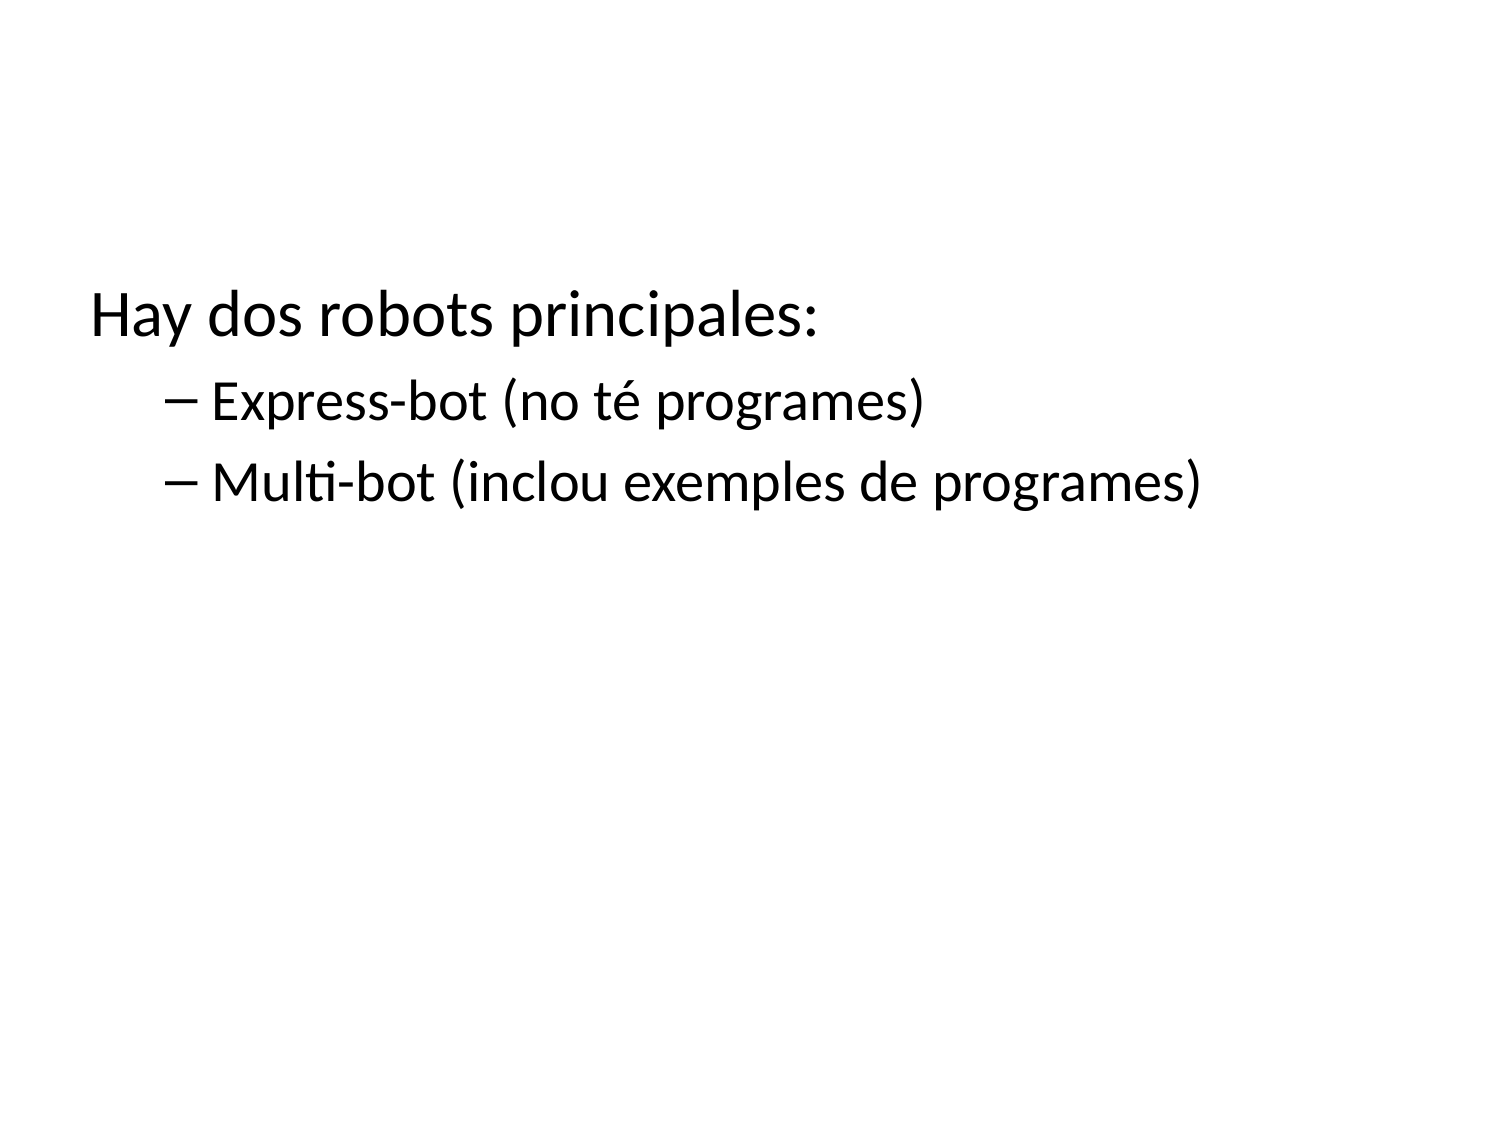

Hay dos robots principales:
Express-bot (no té programes)
Multi-bot (inclou exemples de programes)